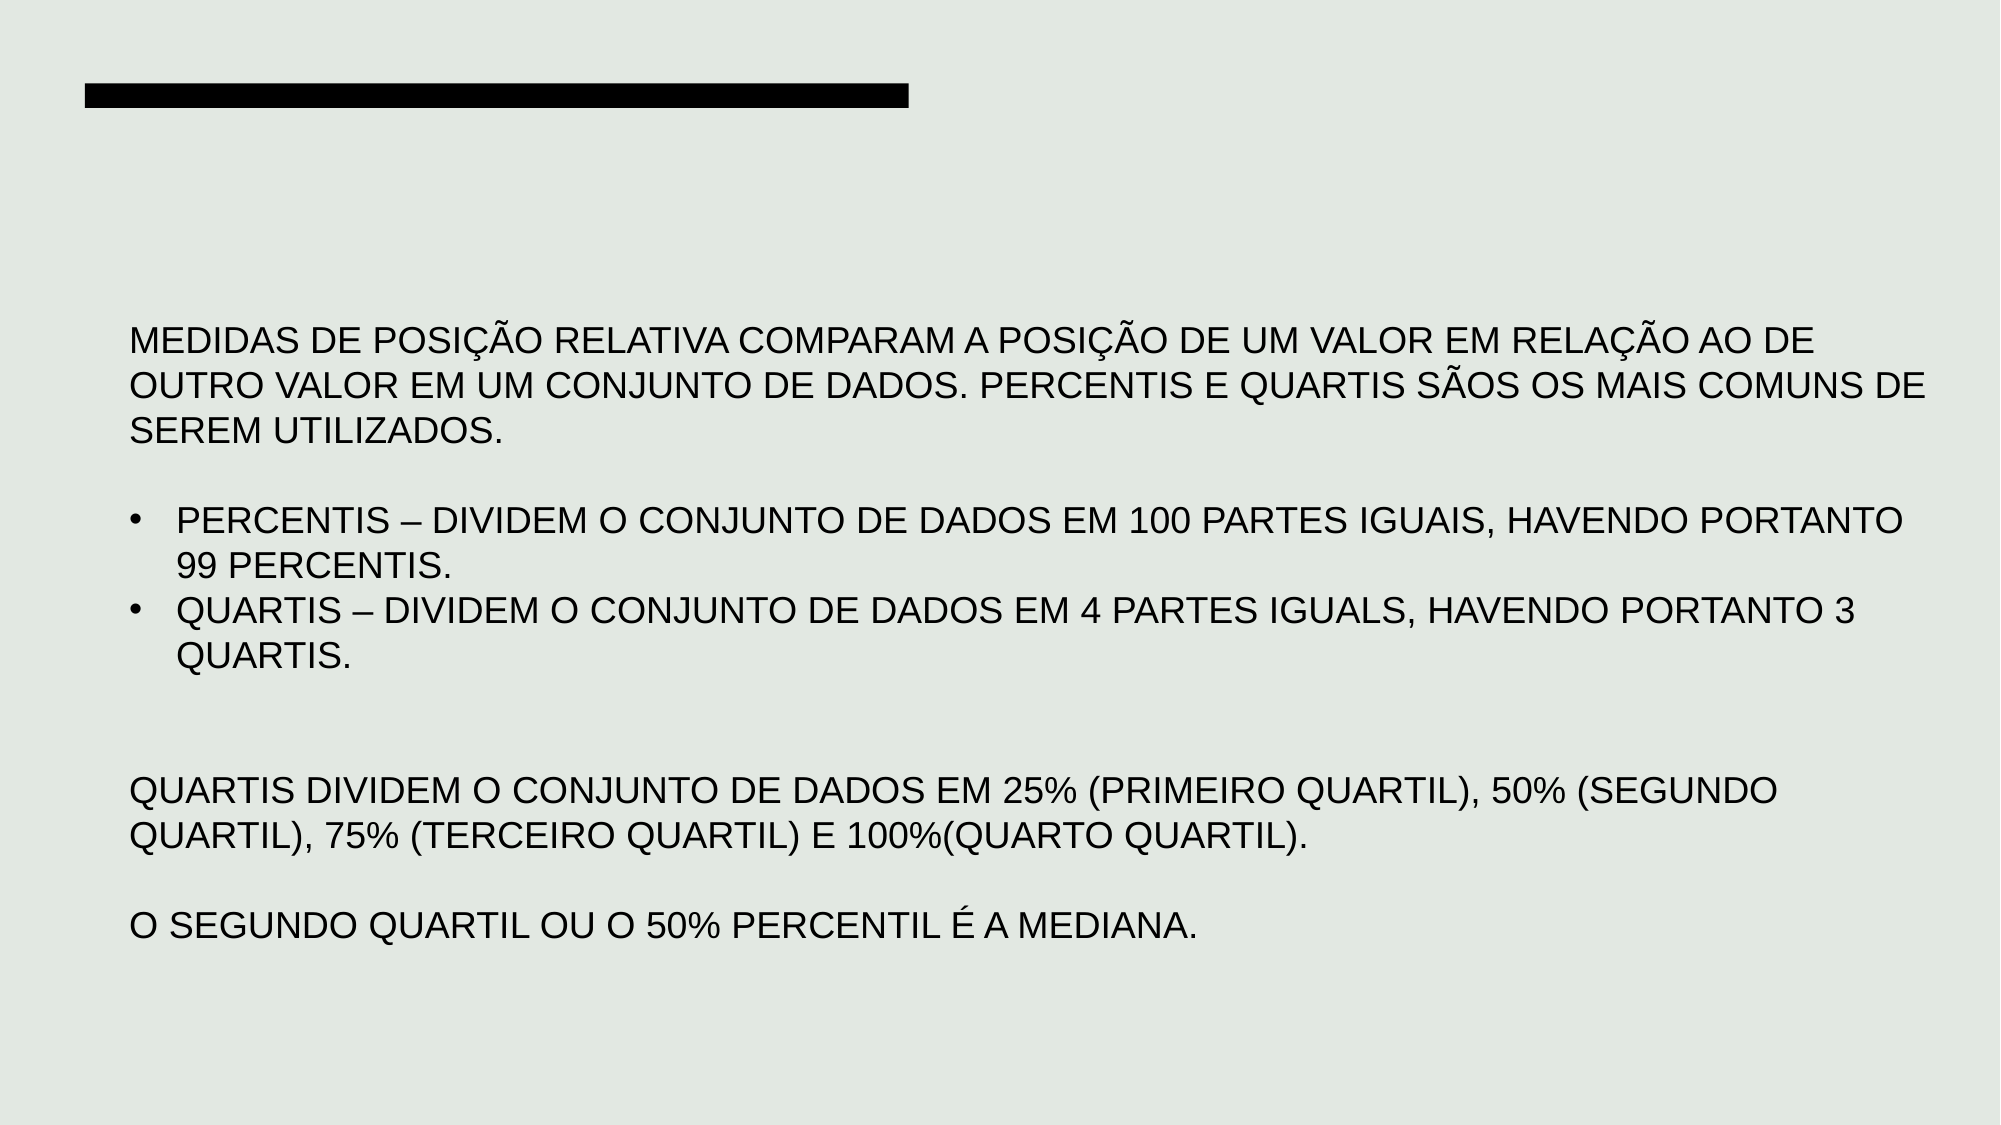

MEDIDAS DE POSIÇÃO RELATIVA COMPARAM A POSIÇÃO DE UM VALOR EM RELAÇÃO AO DE OUTRO VALOR EM UM CONJUNTO DE DADOS. PERCENTIS E QUARTIS SÃOS OS MAIS COMUNS DE SEREM UTILIZADOS.

PERCENTIS – DIVIDEM O CONJUNTO DE DADOS EM 100 PARTES IGUAIS, HAVENDO PORTANTO 99 PERCENTIS.
QUARTIS – DIVIDEM O CONJUNTO DE DADOS EM 4 PARTES IGUALS, HAVENDO PORTANTO 3 QUARTIS.

QUARTIS DIVIDEM O CONJUNTO DE DADOS EM 25% (PRIMEIRO QUARTIL), 50% (SEGUNDO QUARTIL), 75% (TERCEIRO QUARTIL) E 100%(QUARTO QUARTIL).

O SEGUNDO QUARTIL OU O 50% PERCENTIL É A MEDIANA.